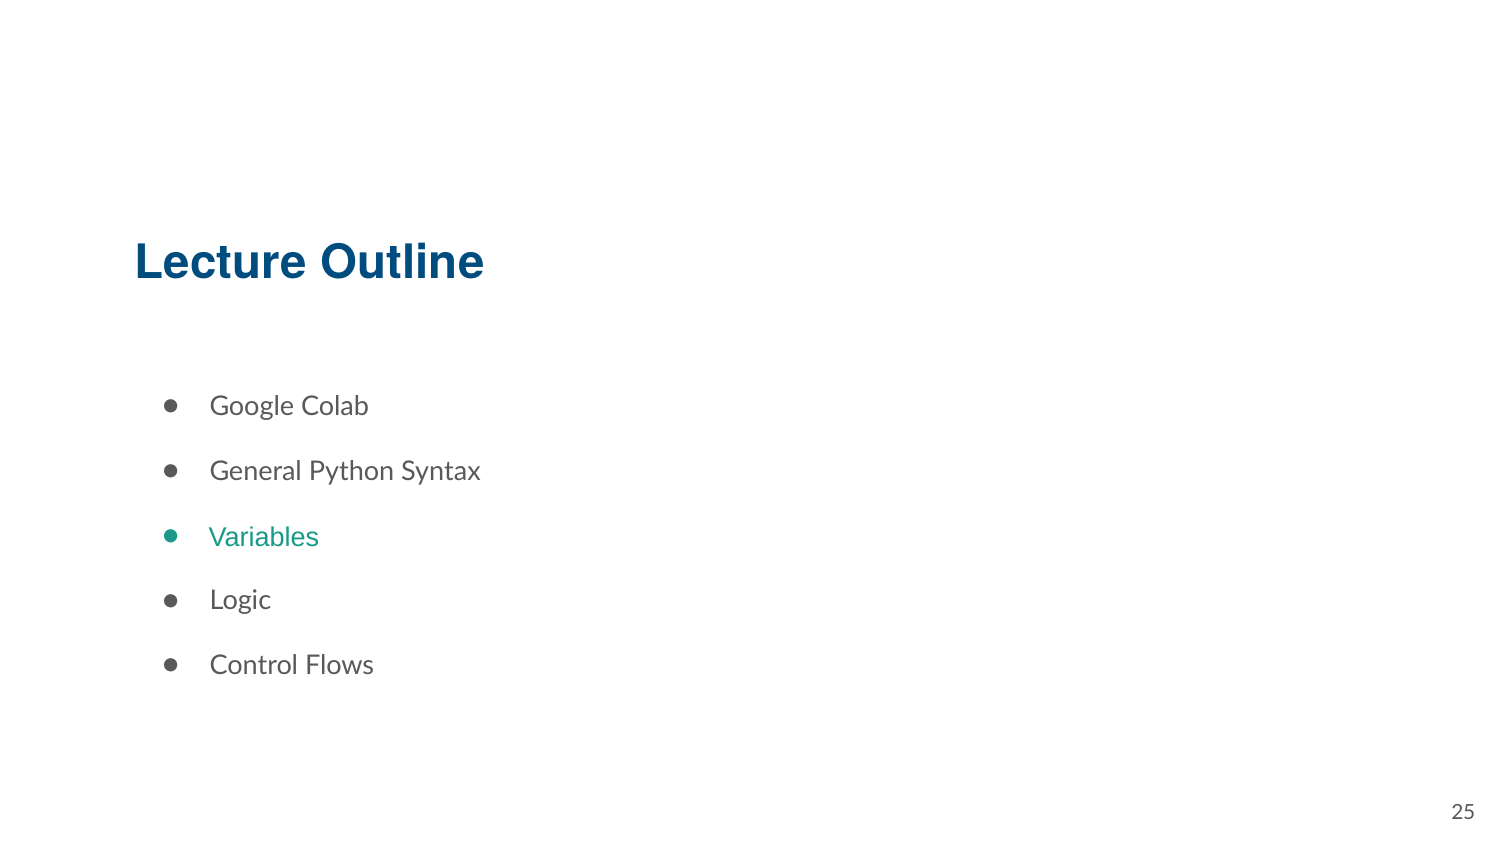

# Lecture Outline
Google Colab
General Python Syntax

Logic
Control Flows
Variables
25